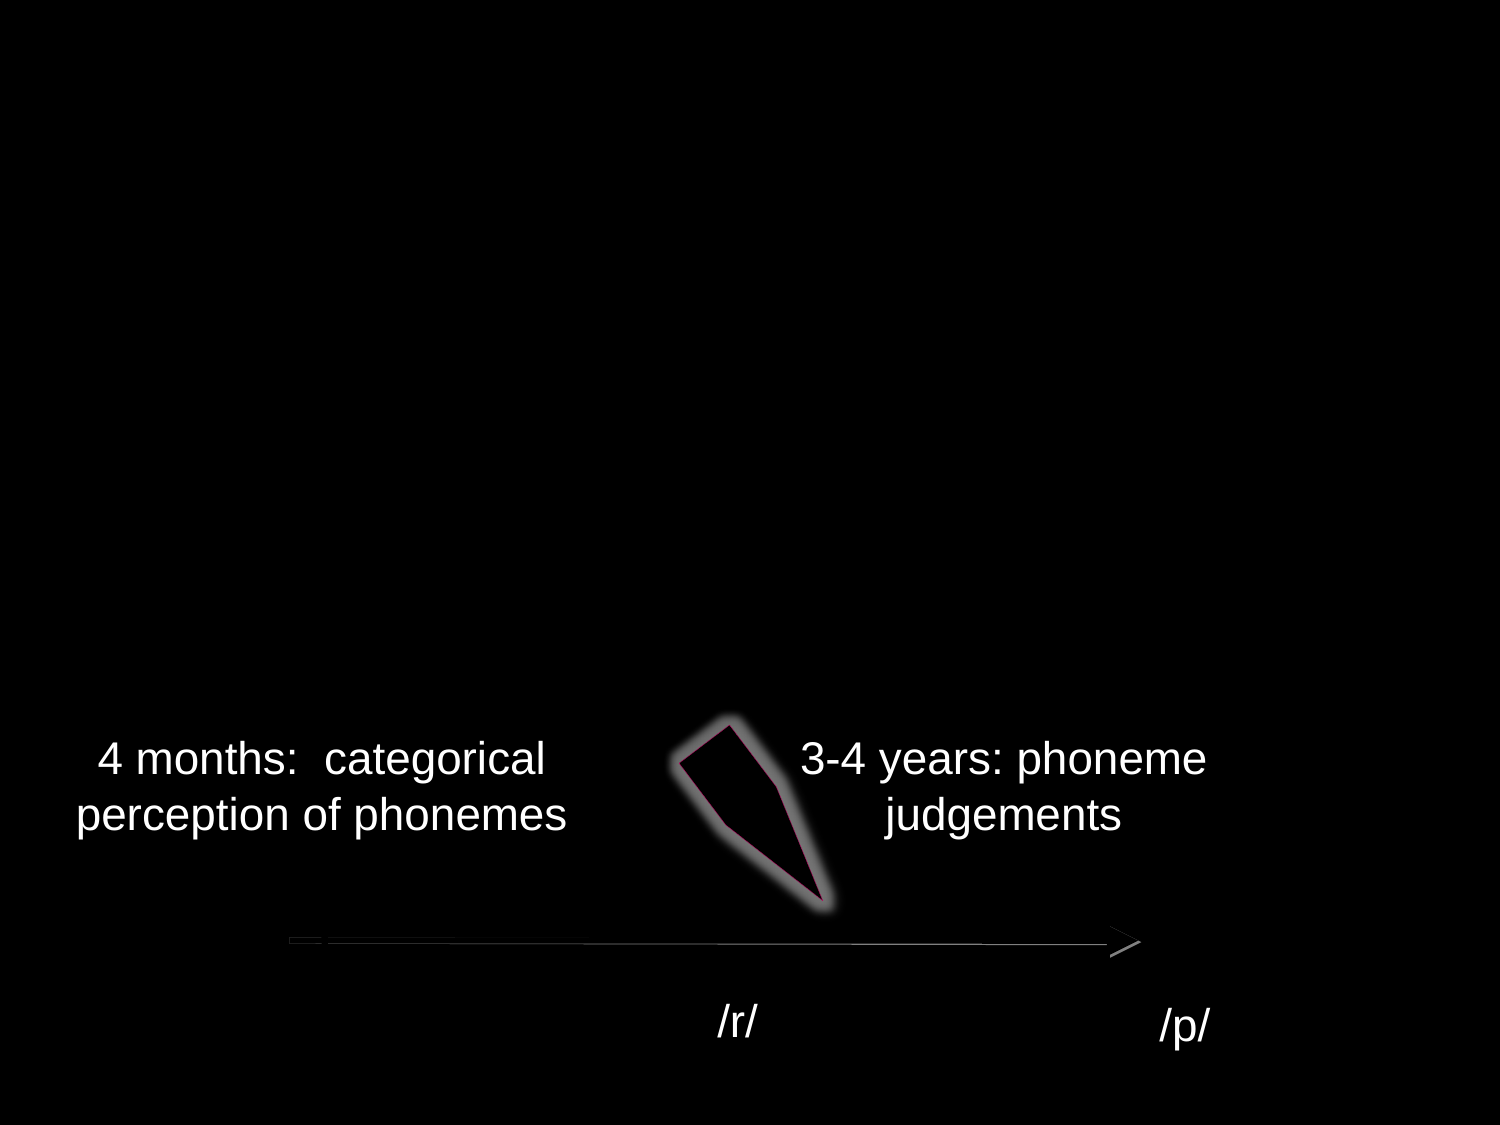

4 months:  categorical perception of phonemes
3-4 years: phoneme judgements

/r/
/p/